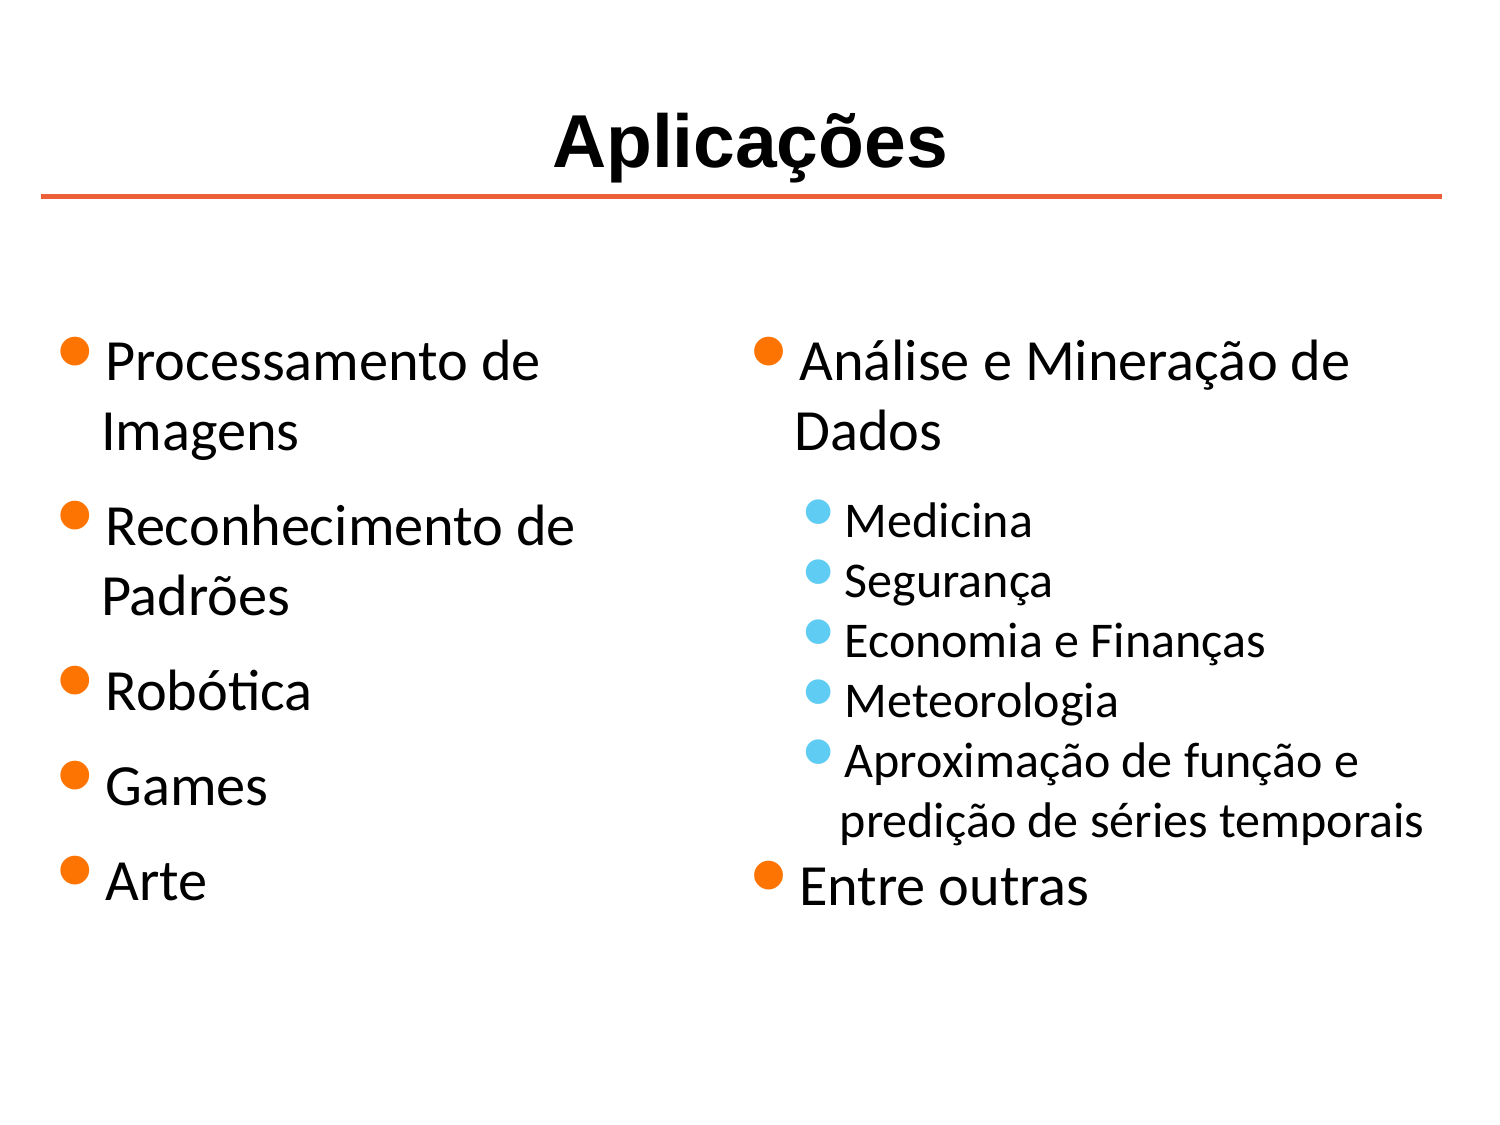

# Aplicações

Processamento de Imagens
Reconhecimento de Padrões
Robótica
Games
Arte

Análise e Mineração de Dados
Medicina
Segurança
Economia e Finanças
Meteorologia
Aproximação de função e predição de séries temporais
Entre outras